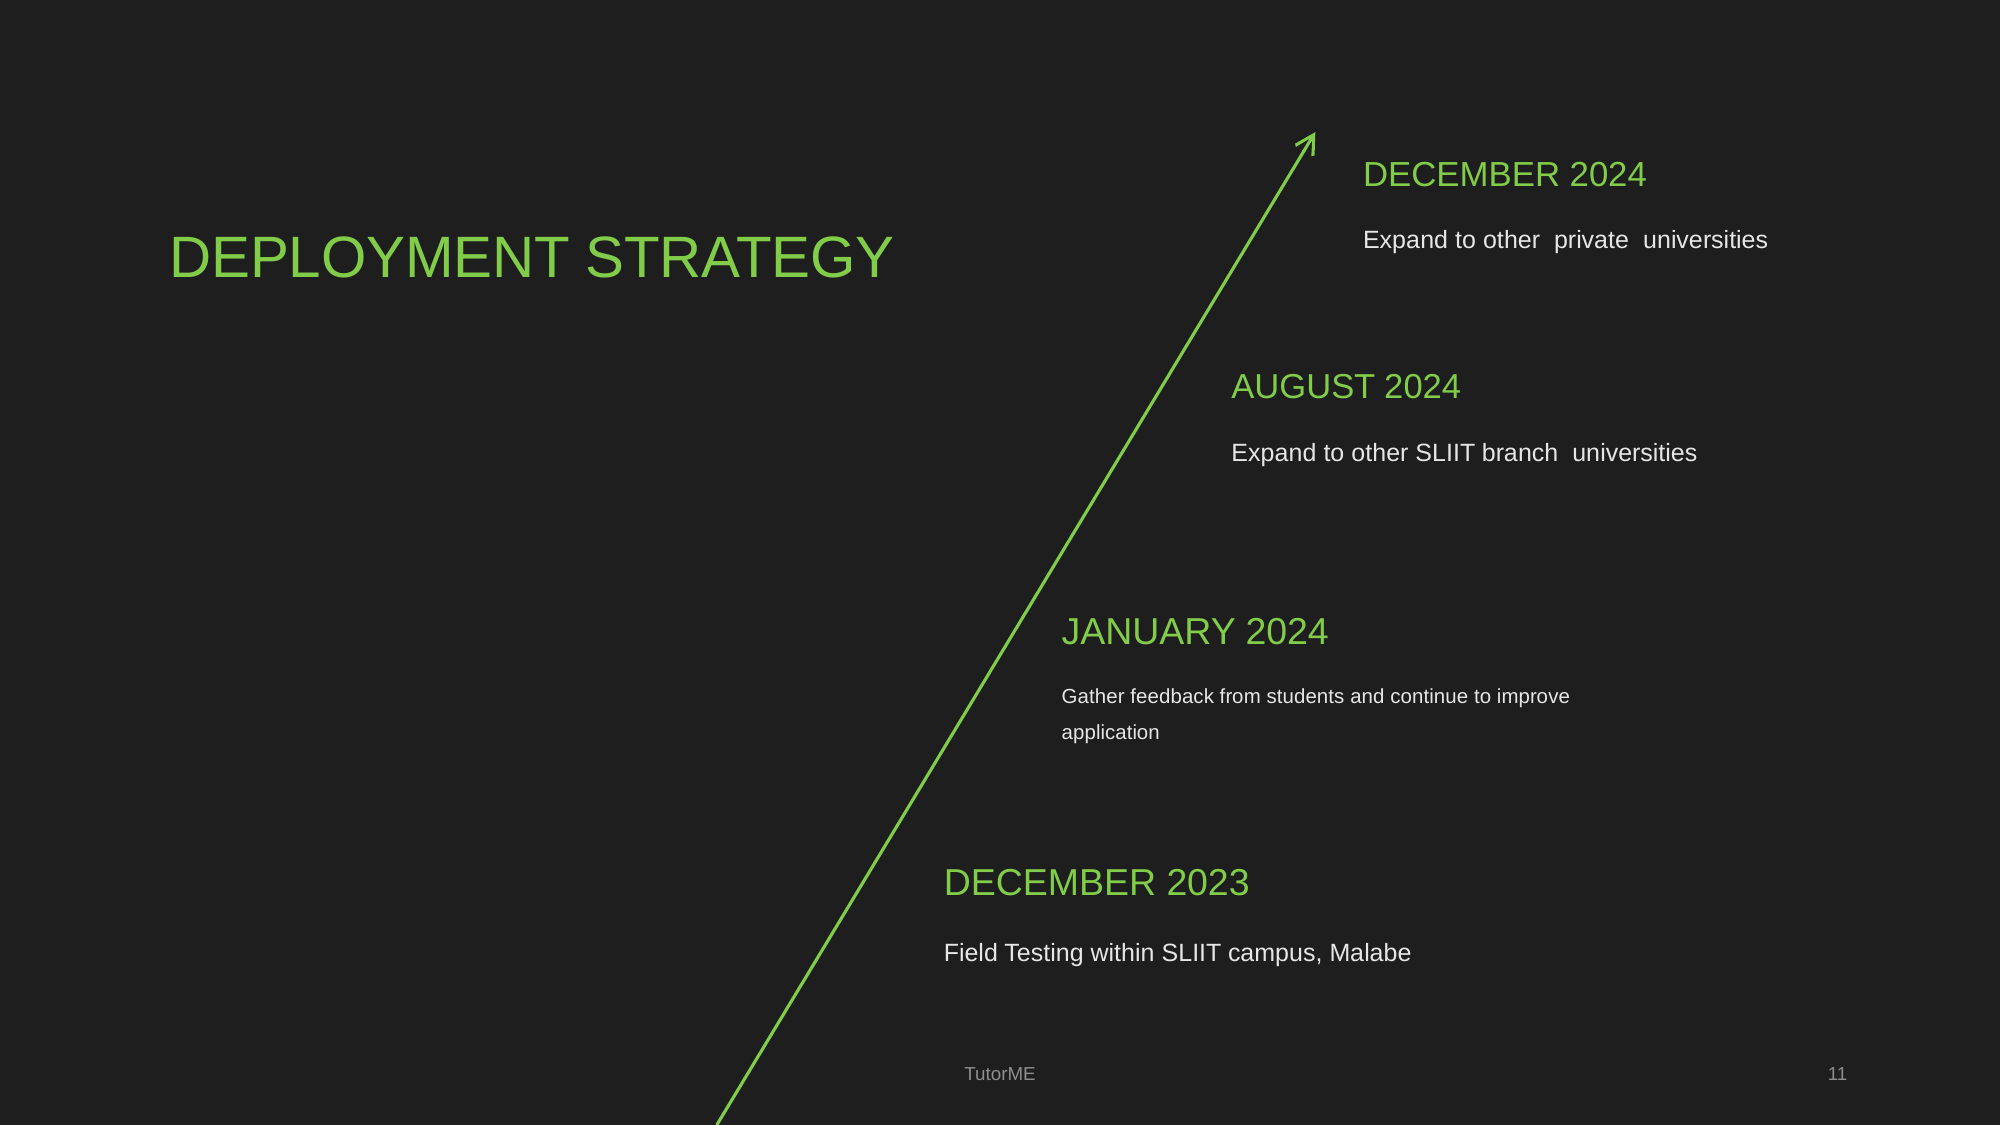

December 2024
# Deployment Strategy
Expand to other  private  universities
August 2024
Expand to other SLIIT branch  universities
January 2024
Gather feedback from students and continue to improve application
December 2023
Field Testing within SLIIT campus, Malabe
TutorME
11